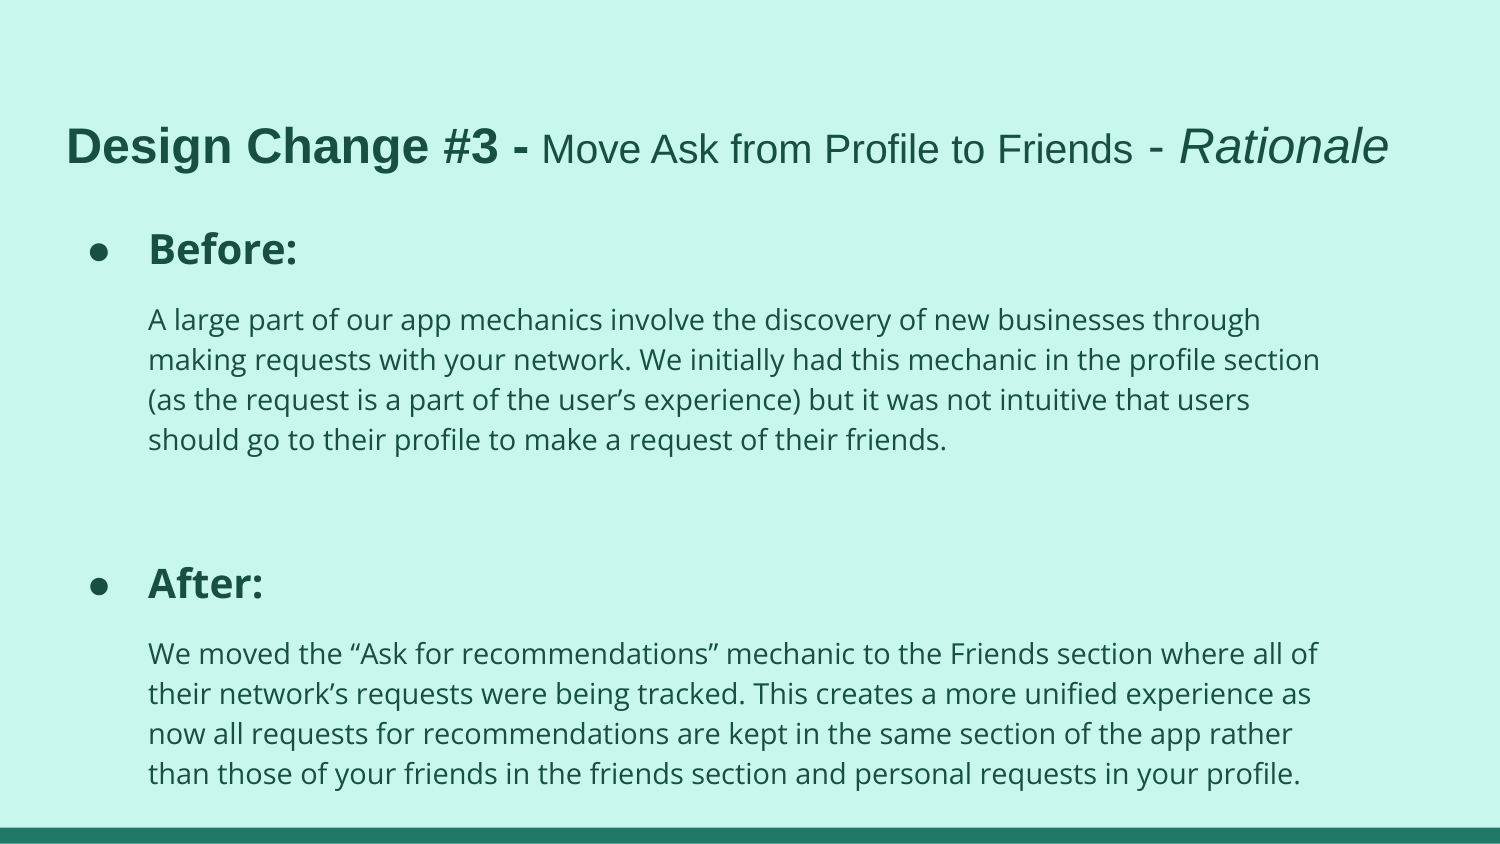

# Design Change #3 - Move Ask from Profile to Friends - Rationale
Before:
A large part of our app mechanics involve the discovery of new businesses through making requests with your network. We initially had this mechanic in the profile section (as the request is a part of the user’s experience) but it was not intuitive that users should go to their profile to make a request of their friends.

After:
We moved the “Ask for recommendations” mechanic to the Friends section where all of their network’s requests were being tracked. This creates a more unified experience as now all requests for recommendations are kept in the same section of the app rather than those of your friends in the friends section and personal requests in your profile.